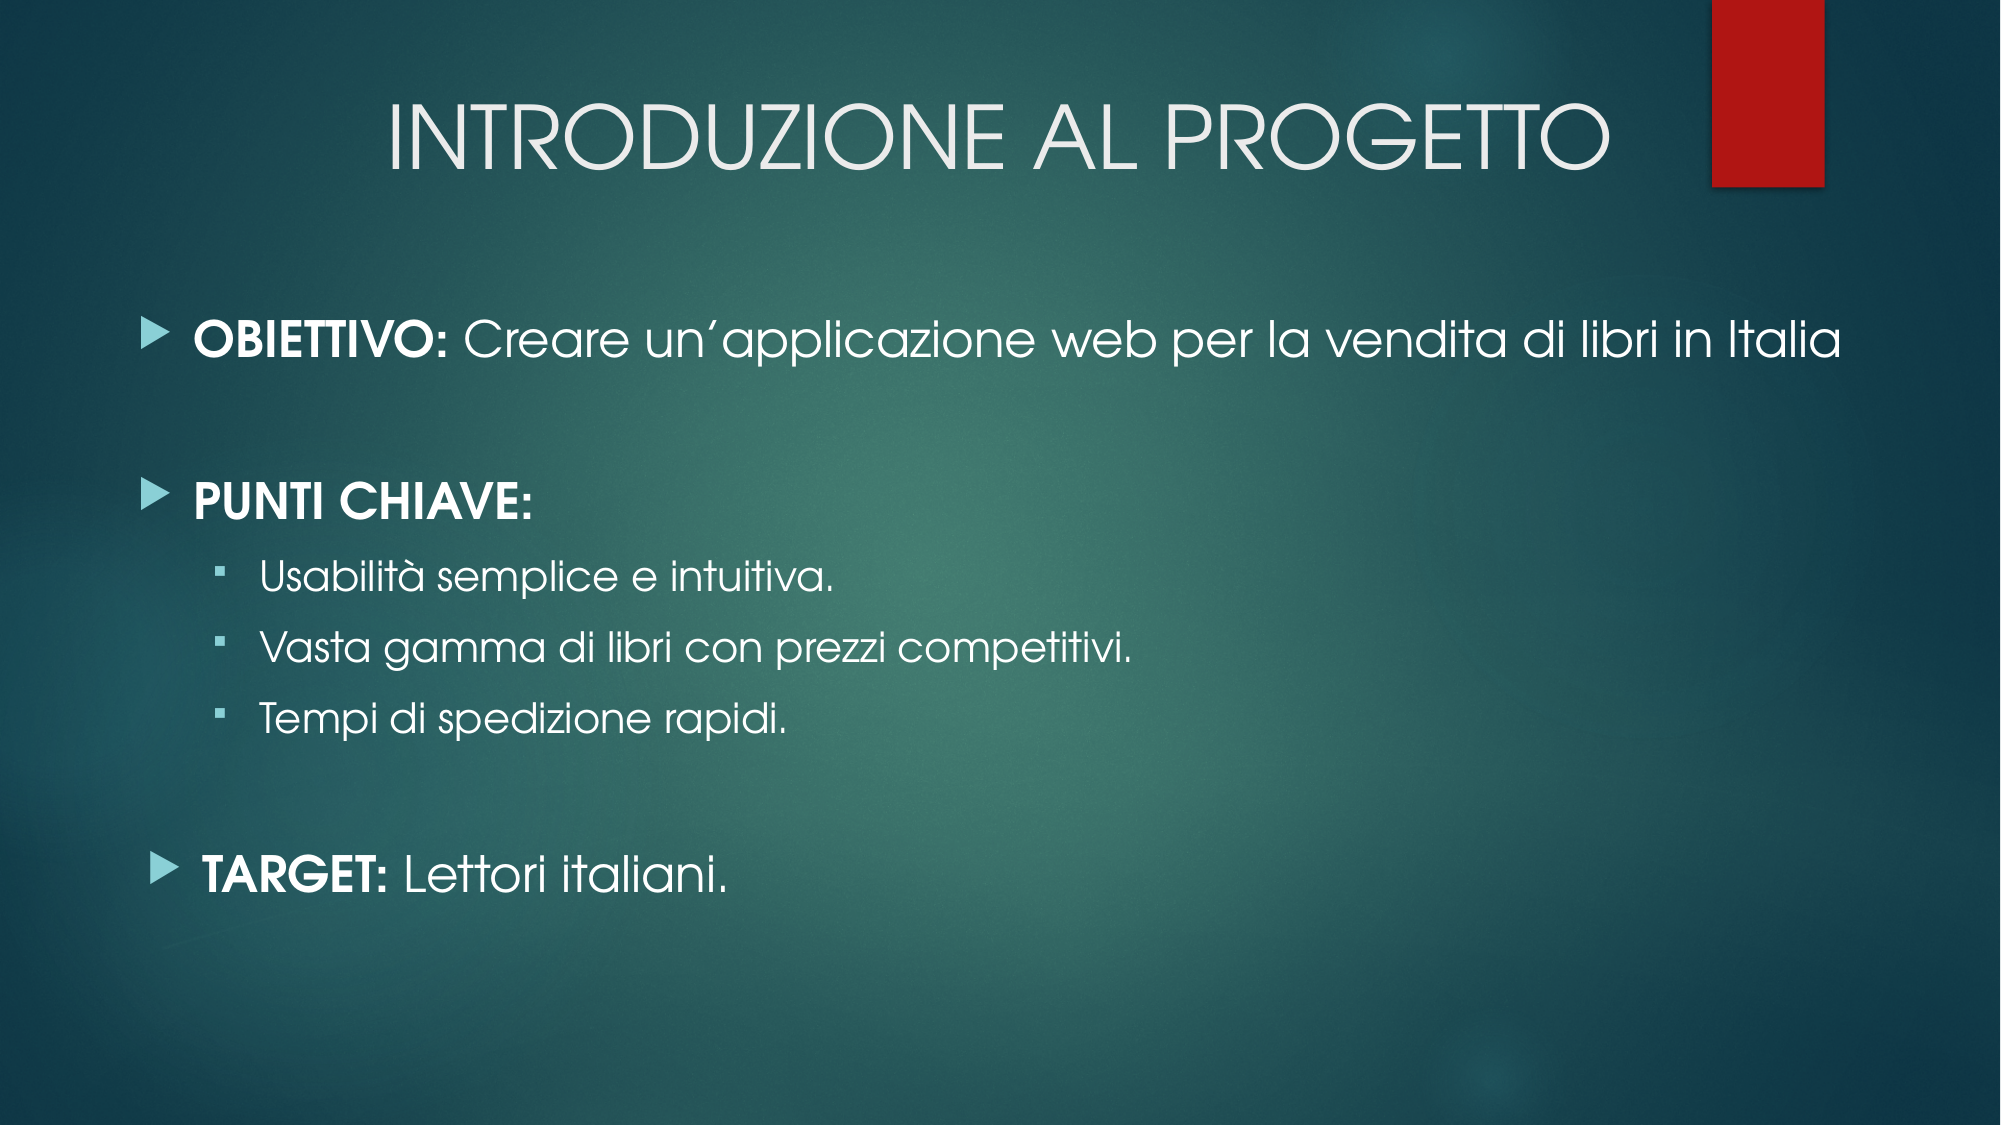

# INTRODUZIONE AL PROGETTO
OBIETTIVO: Creare un’applicazione web per la vendita di libri in Italia

PUNTI CHIAVE:
Usabilità semplice e intuitiva.
Vasta gamma di libri con prezzi competitivi.
Tempi di spedizione rapidi.

TARGET: Lettori italiani.